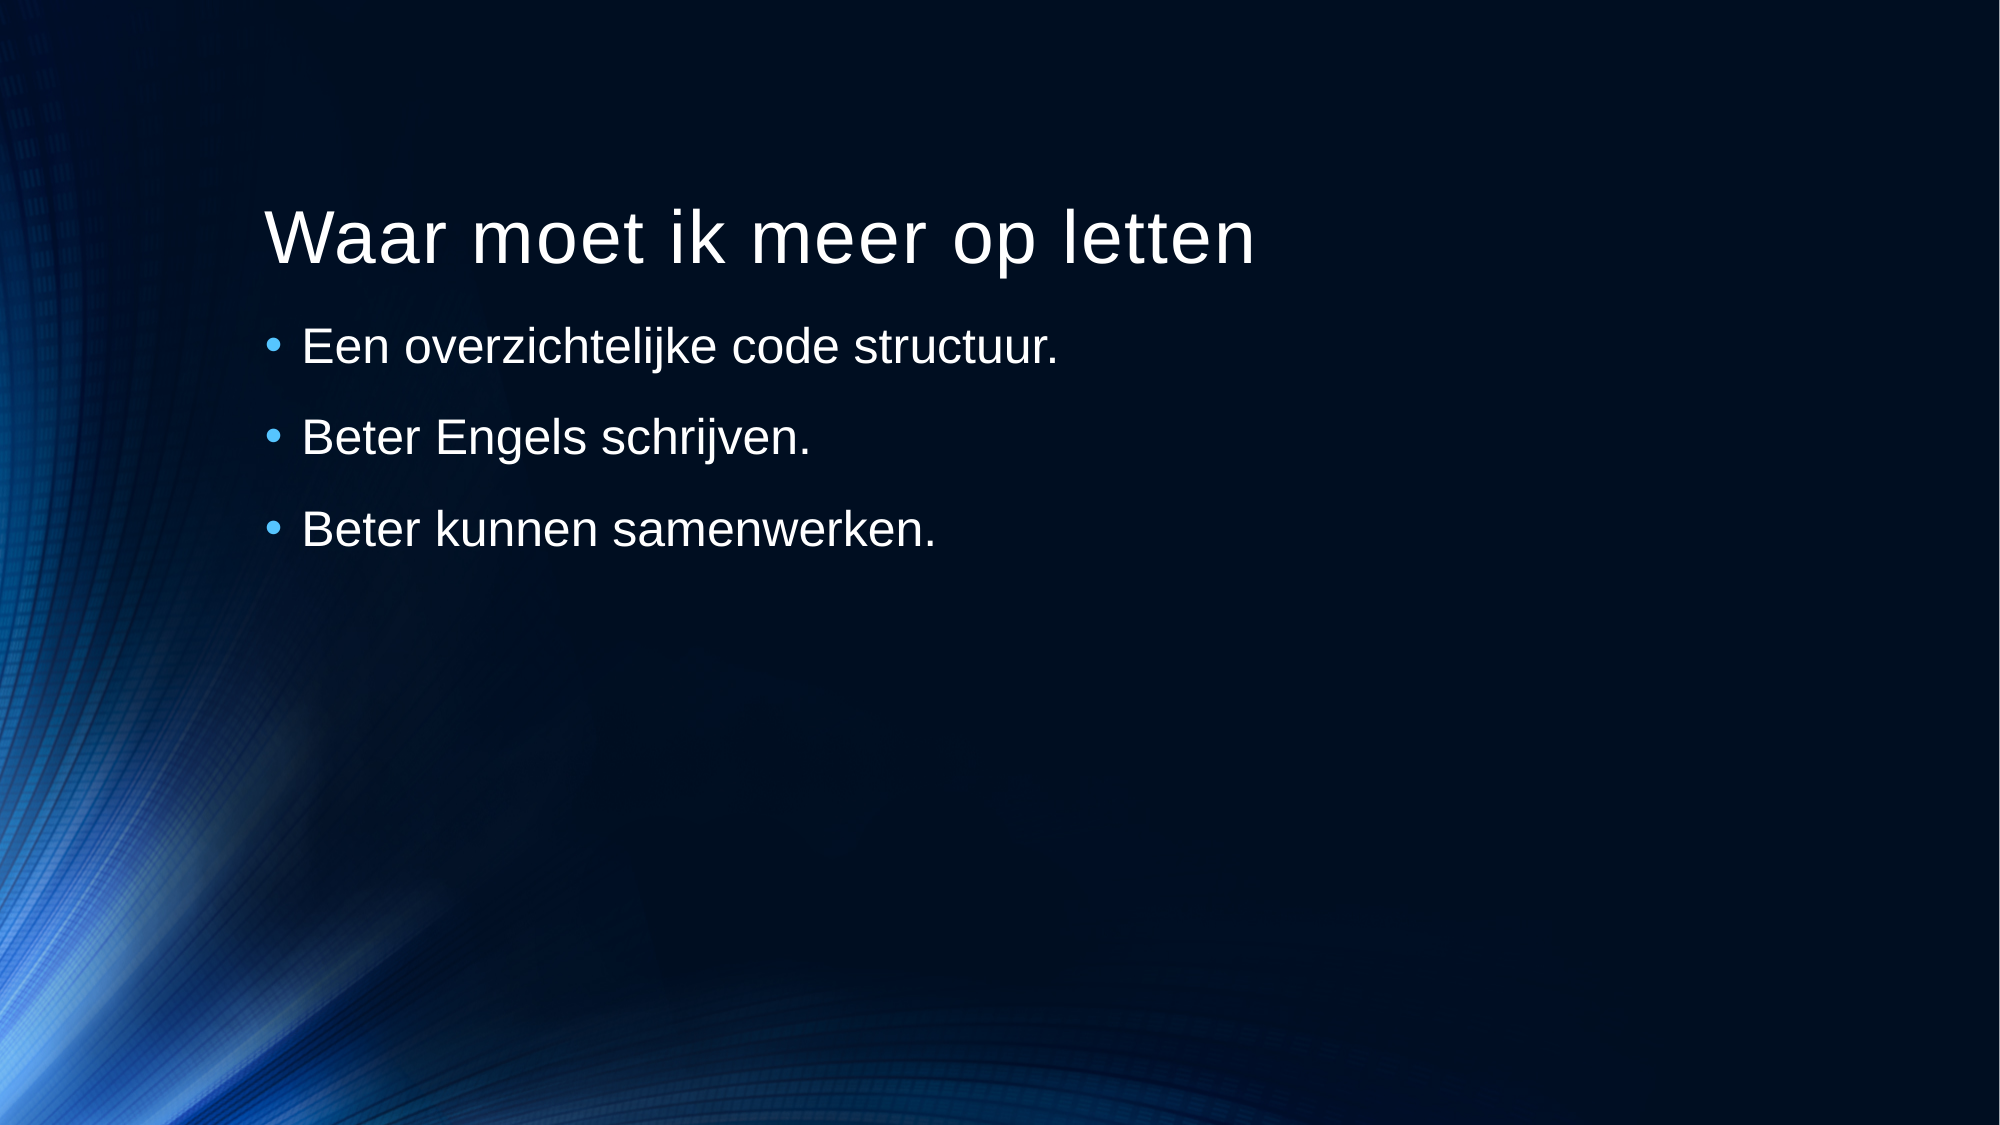

# Waar moet ik meer op letten
Een overzichtelijke code structuur.
Beter Engels schrijven.
Beter kunnen samenwerken.